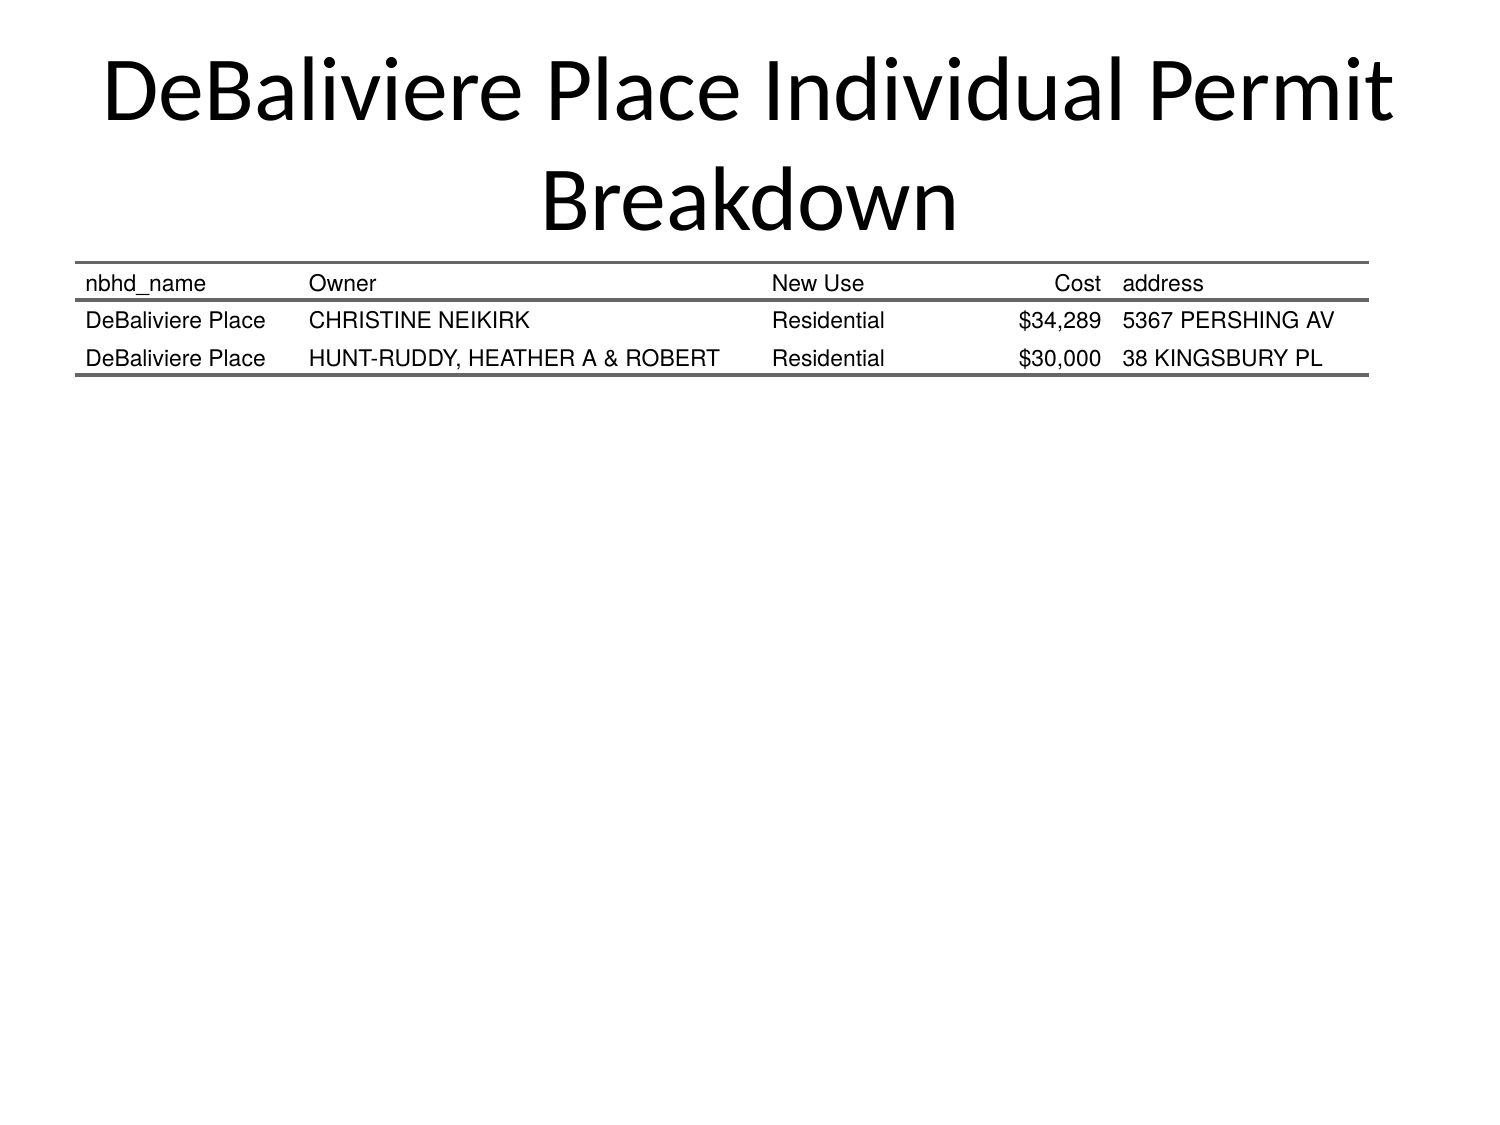

# DeBaliviere Place Individual Permit Breakdown
| nbhd\_name | Owner | New Use | Cost | address |
| --- | --- | --- | --- | --- |
| DeBaliviere Place | CHRISTINE NEIKIRK | Residential | $34,289 | 5367 PERSHING AV |
| DeBaliviere Place | HUNT-RUDDY, HEATHER A & ROBERT | Residential | $30,000 | 38 KINGSBURY PL |